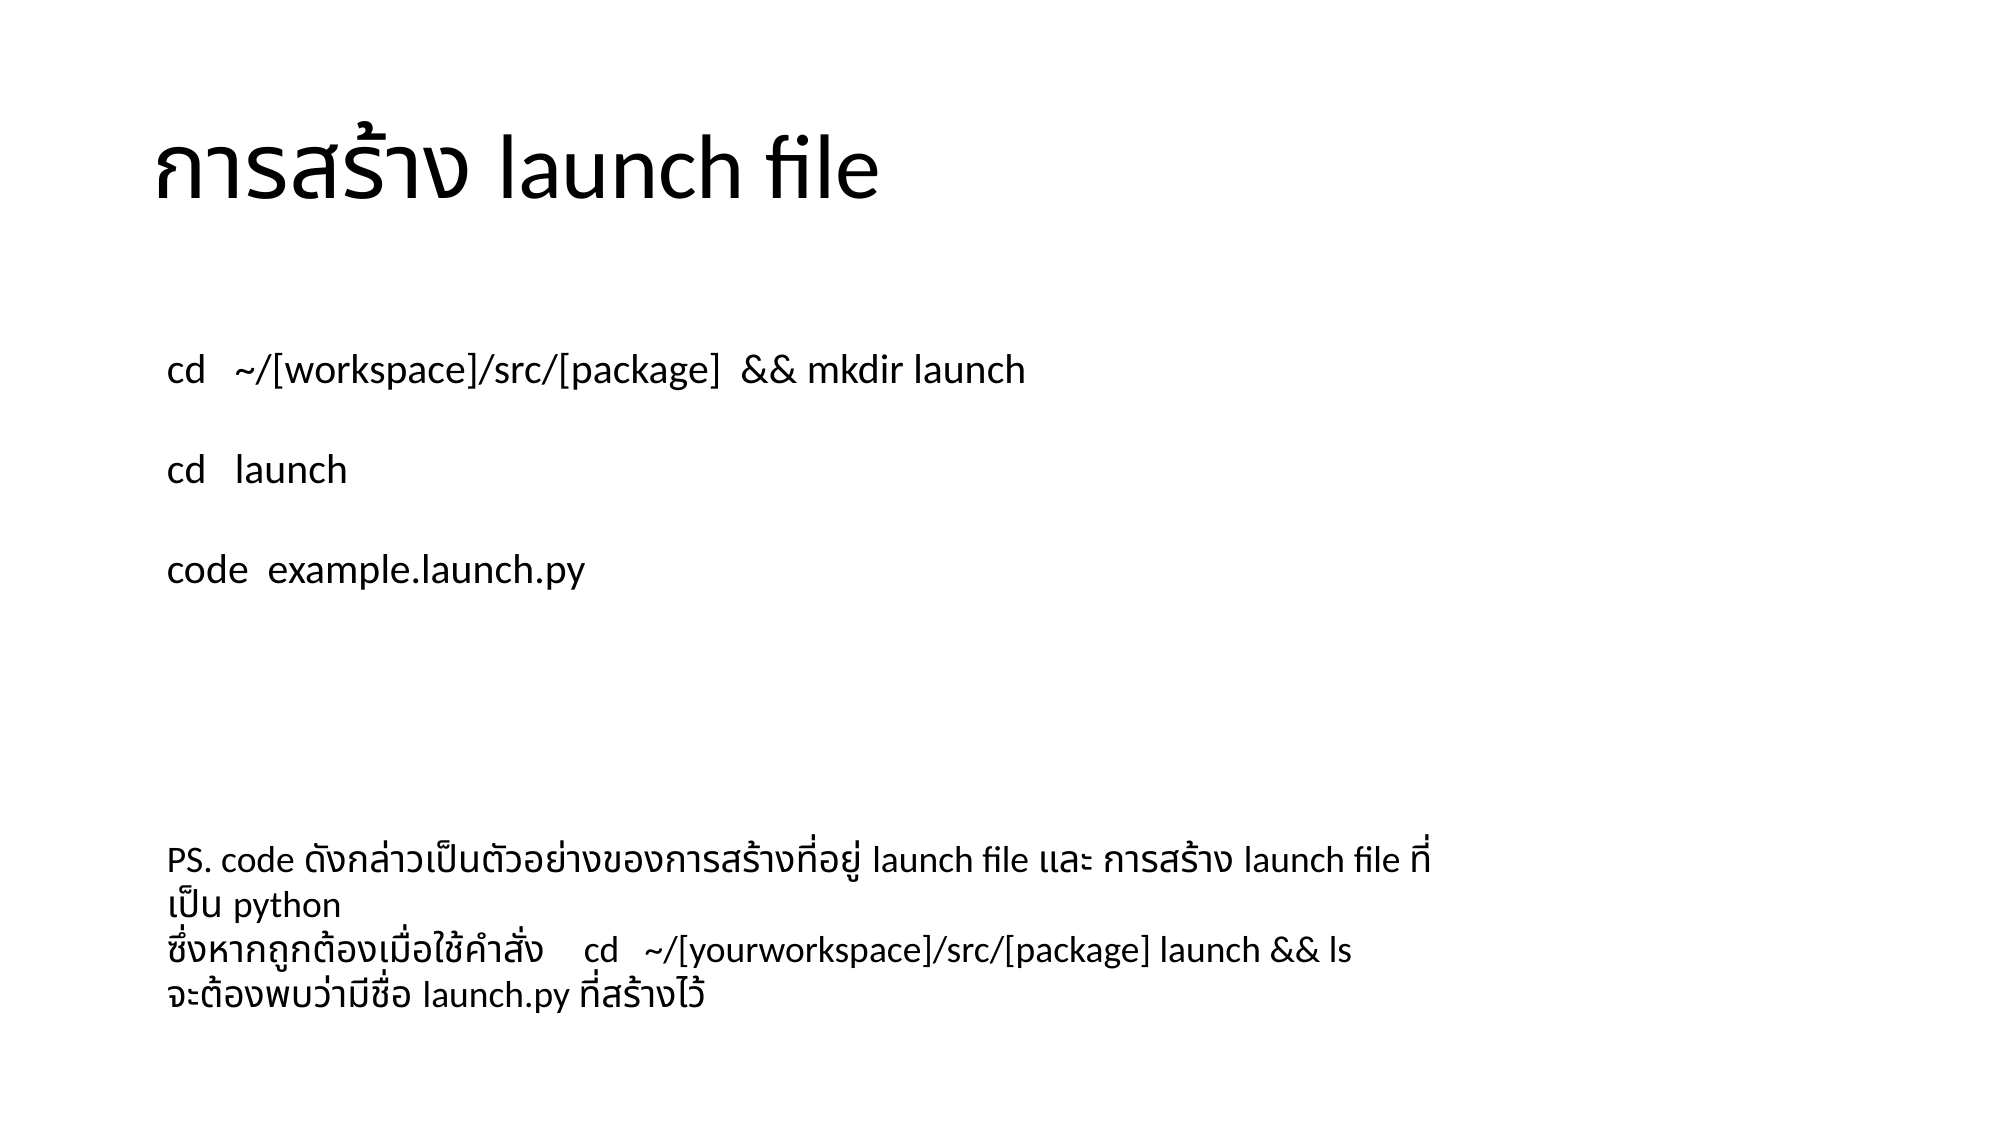

# การสร้าง launch file
cd   ~/[workspace]/src/[package]  && mkdir launch

cd   launch

code  example.launch.py
PS. code ดังกล่าวเป็นตัวอย่างของการสร้างที่อยู่ launch file และ การสร้าง launch file ที่เป็น python
ซึ่งหากถูกต้องเมื่อใช้คำสั่ง    cd   ~/[yourworkspace]/src/[package] launch && ls
จะต้องพบว่ามีชื่อ launch.py ที่สร้างไว้